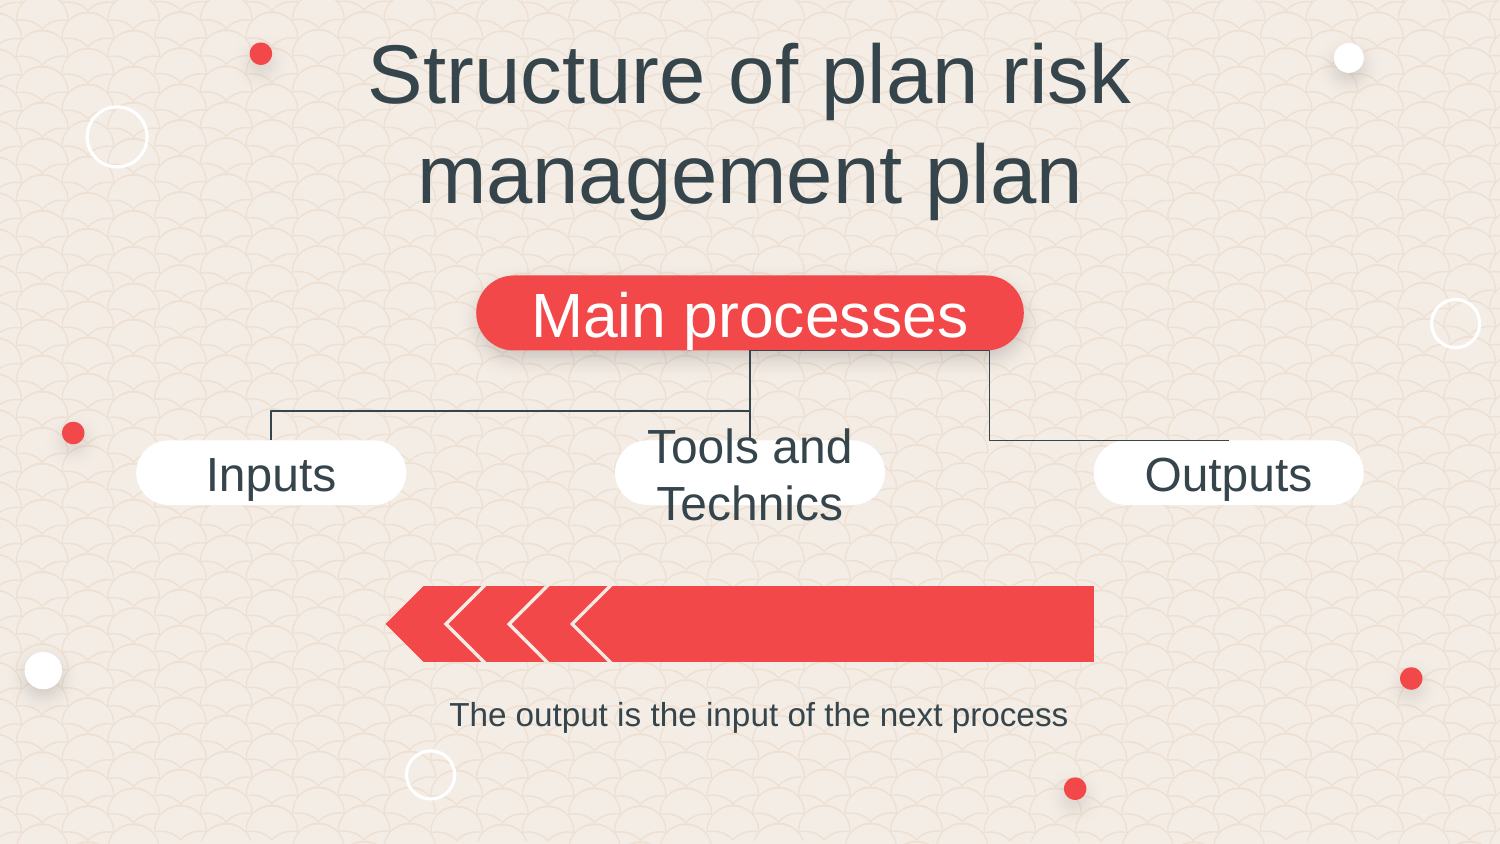

# Structure of plan risk management plan
Main processes
Inputs
Tools and Technics
Outputs

The output is the input of the next process